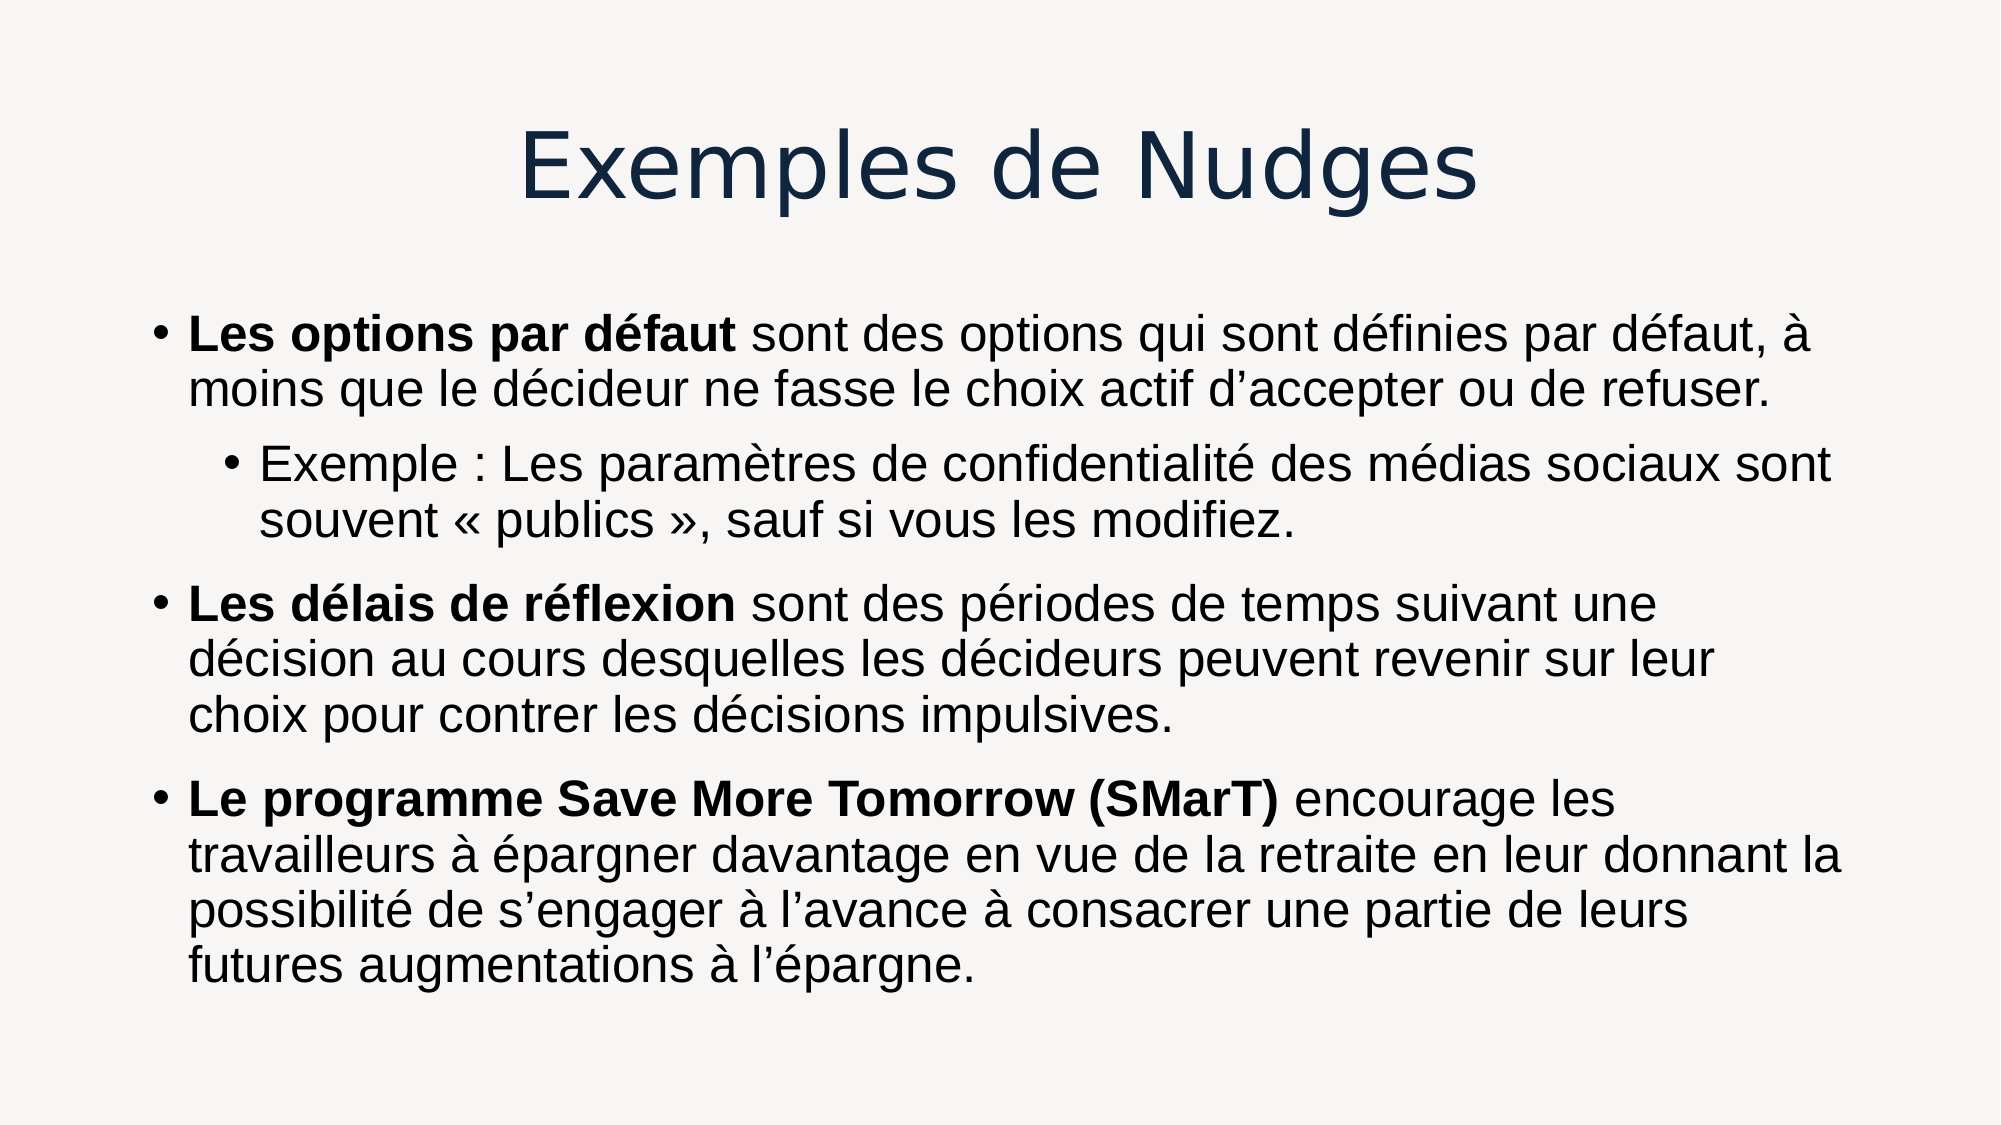

# Exemples de Nudges
Les options par défaut sont des options qui sont définies par défaut, à moins que le décideur ne fasse le choix actif d’accepter ou de refuser.
Exemple : Les paramètres de confidentialité des médias sociaux sont souvent « publics », sauf si vous les modifiez.
Les délais de réflexion sont des périodes de temps suivant une décision au cours desquelles les décideurs peuvent revenir sur leur choix pour contrer les décisions impulsives.
Le programme Save More Tomorrow (SMarT) encourage les travailleurs à épargner davantage en vue de la retraite en leur donnant la possibilité de s’engager à l’avance à consacrer une partie de leurs futures augmentations à l’épargne.